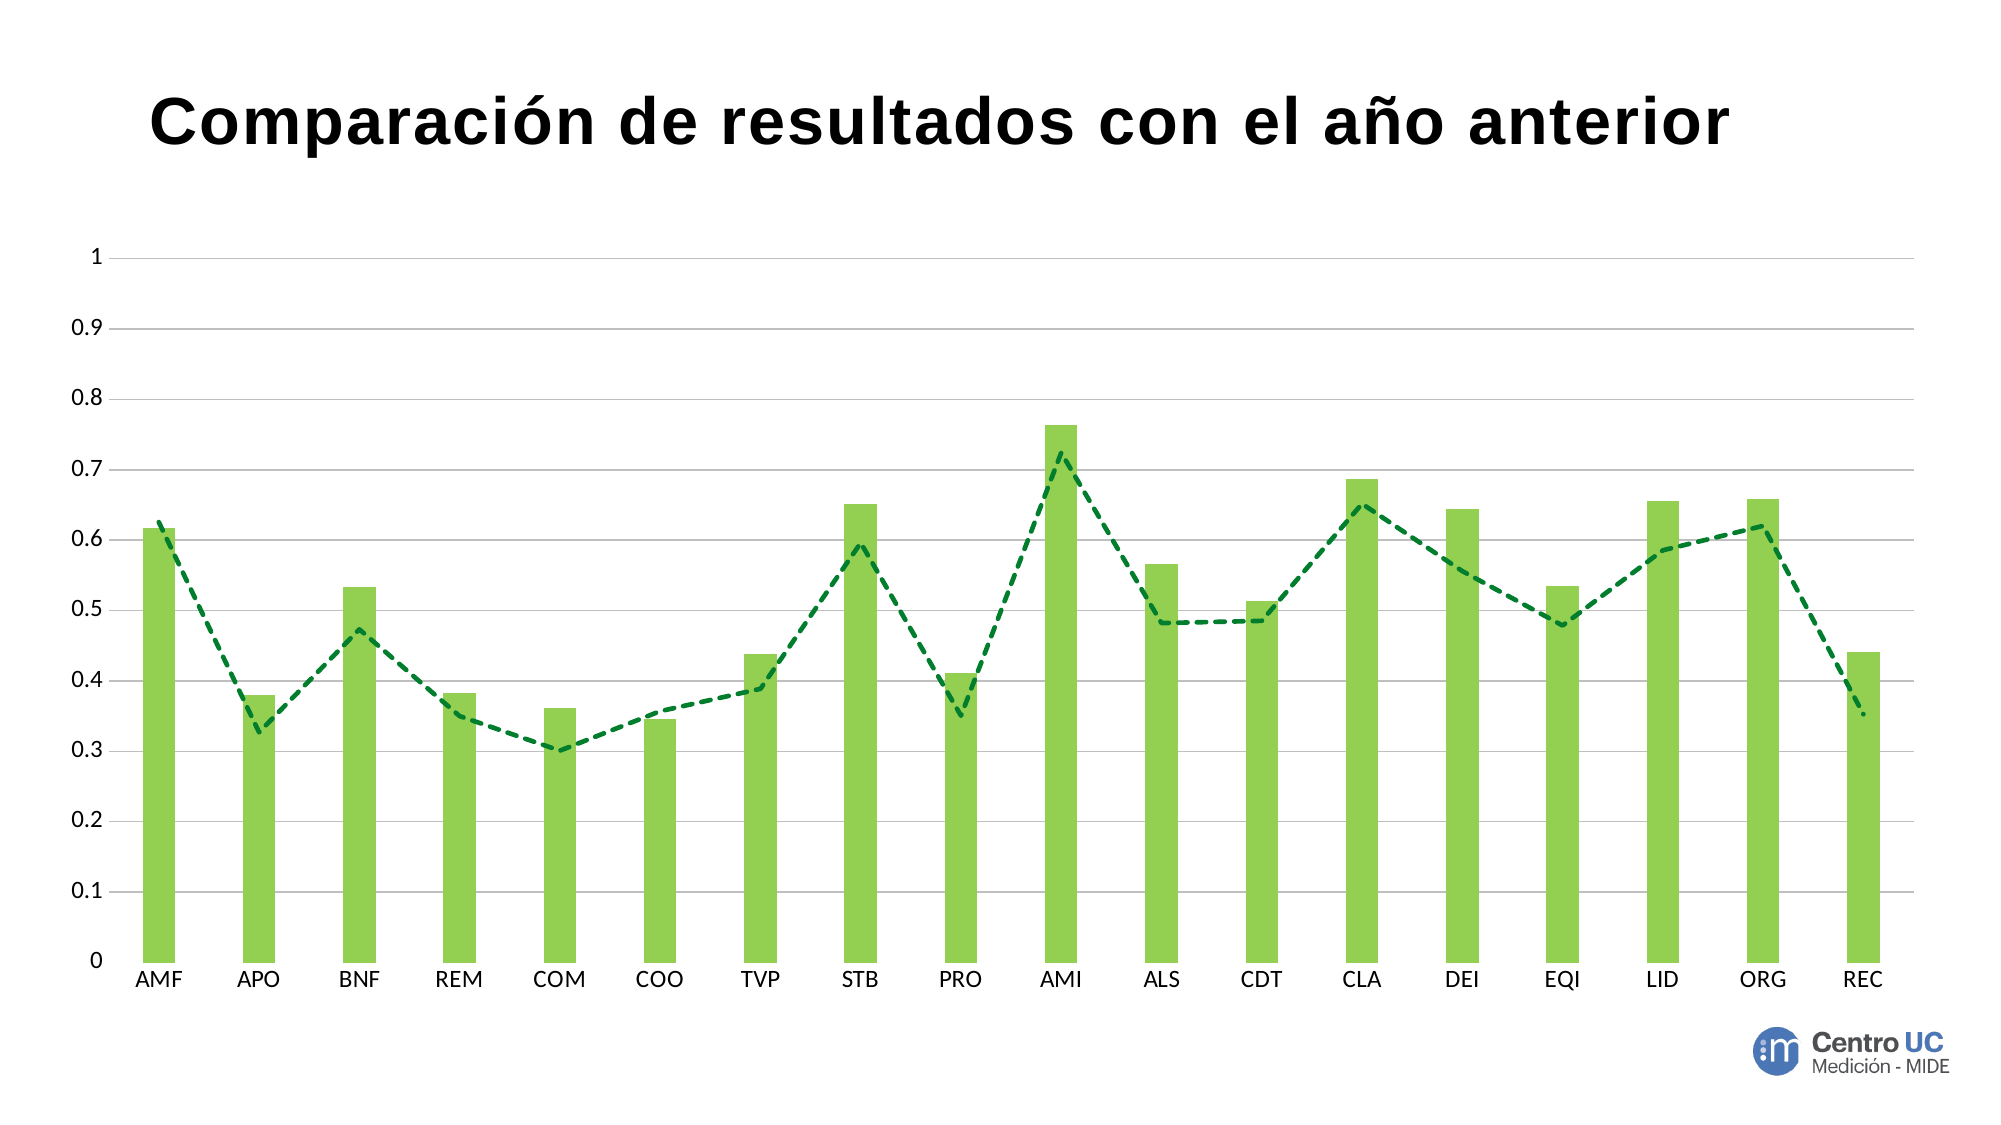

# Comparación de resultados con el año anterior

### Chart

| Category | Apreciación Positiva | Vitacura 2021 |
|---|---|---|
| AMF | 0.61640625 | 0.6257324840764331 |
| APO | 0.3790956749672346 | 0.3270700636942675 |
| BNF | 0.5335526315789474 | 0.4732484076433121 |
| REM | 0.38243064729194187 | 0.35 |
| COM | 0.36030383091149276 | 0.30095541401273884 |
| COO | 0.34536423841059605 | 0.35700636942675157 |
| TVP | 0.43697292498890367 | 0.38874734607218686 |
| STB | 0.6501331557922769 | 0.5961783439490446 |
| PRO | 0.4103333333333333 | 0.3506369426751592 |
| AMI | 0.7634228187919463 | 0.7242038216560509 |
| ALS | 0.5661962365591398 | 0.4821656050955414 |
| CDT | 0.5123373710183939 | 0.4853503184713376 |
| CLA | 0.6859578286227007 | 0.6518046709129511 |
| DEI | 0.643581081081081 | 0.5560509554140127 |
| EQI | 0.5338753387533876 | 0.4787261146496815 |
| LID | 0.6551932367149759 | 0.5857041755130927 |
| ORG | 0.6574829931972789 | 0.6203821656050955 |
| REC | 0.44081632653061226 | 0.3526114649681529 |